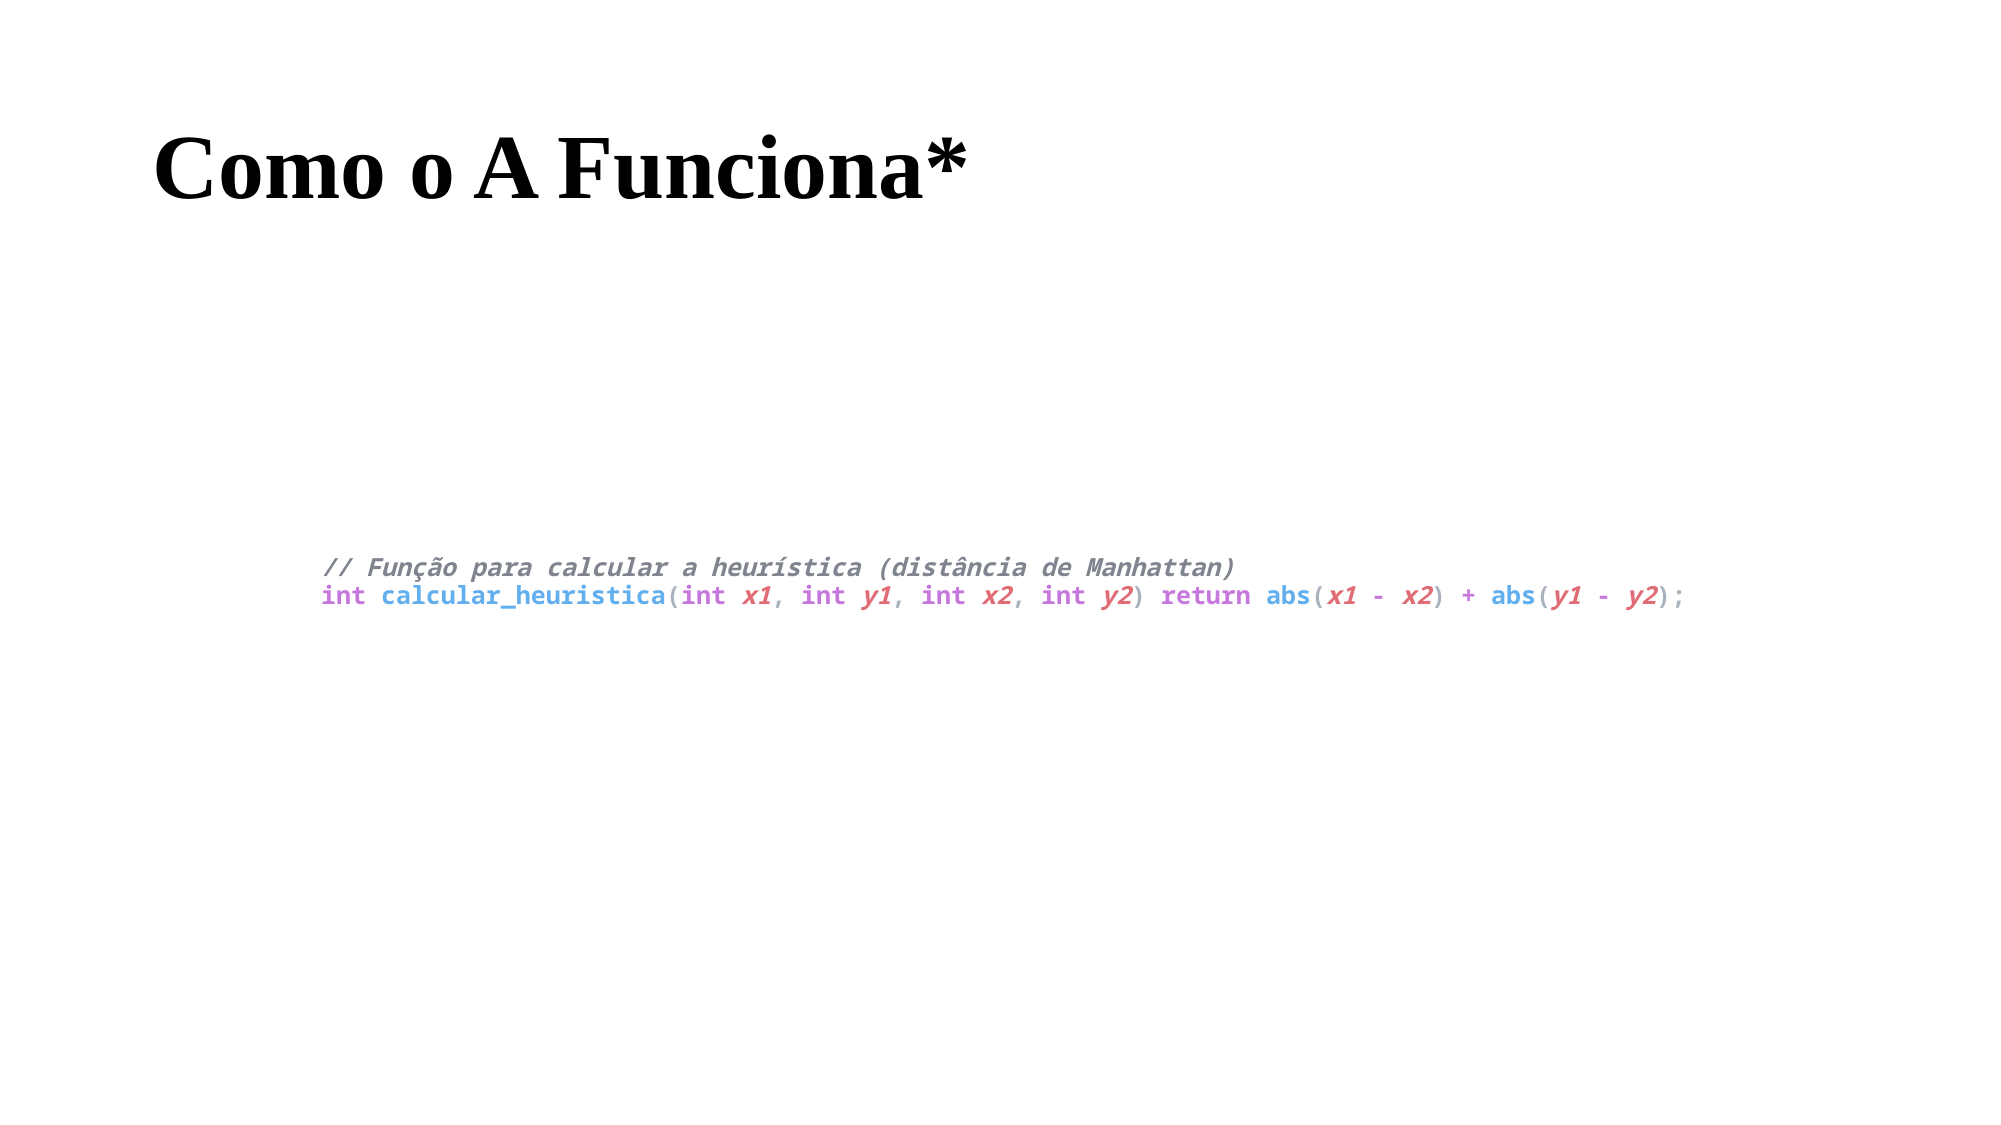

# Como o A Funciona*
// Função para calcular a heurística (distância de Manhattan)
int calcular_heuristica(int x1, int y1, int x2, int y2) return abs(x1 - x2) + abs(y1 - y2);